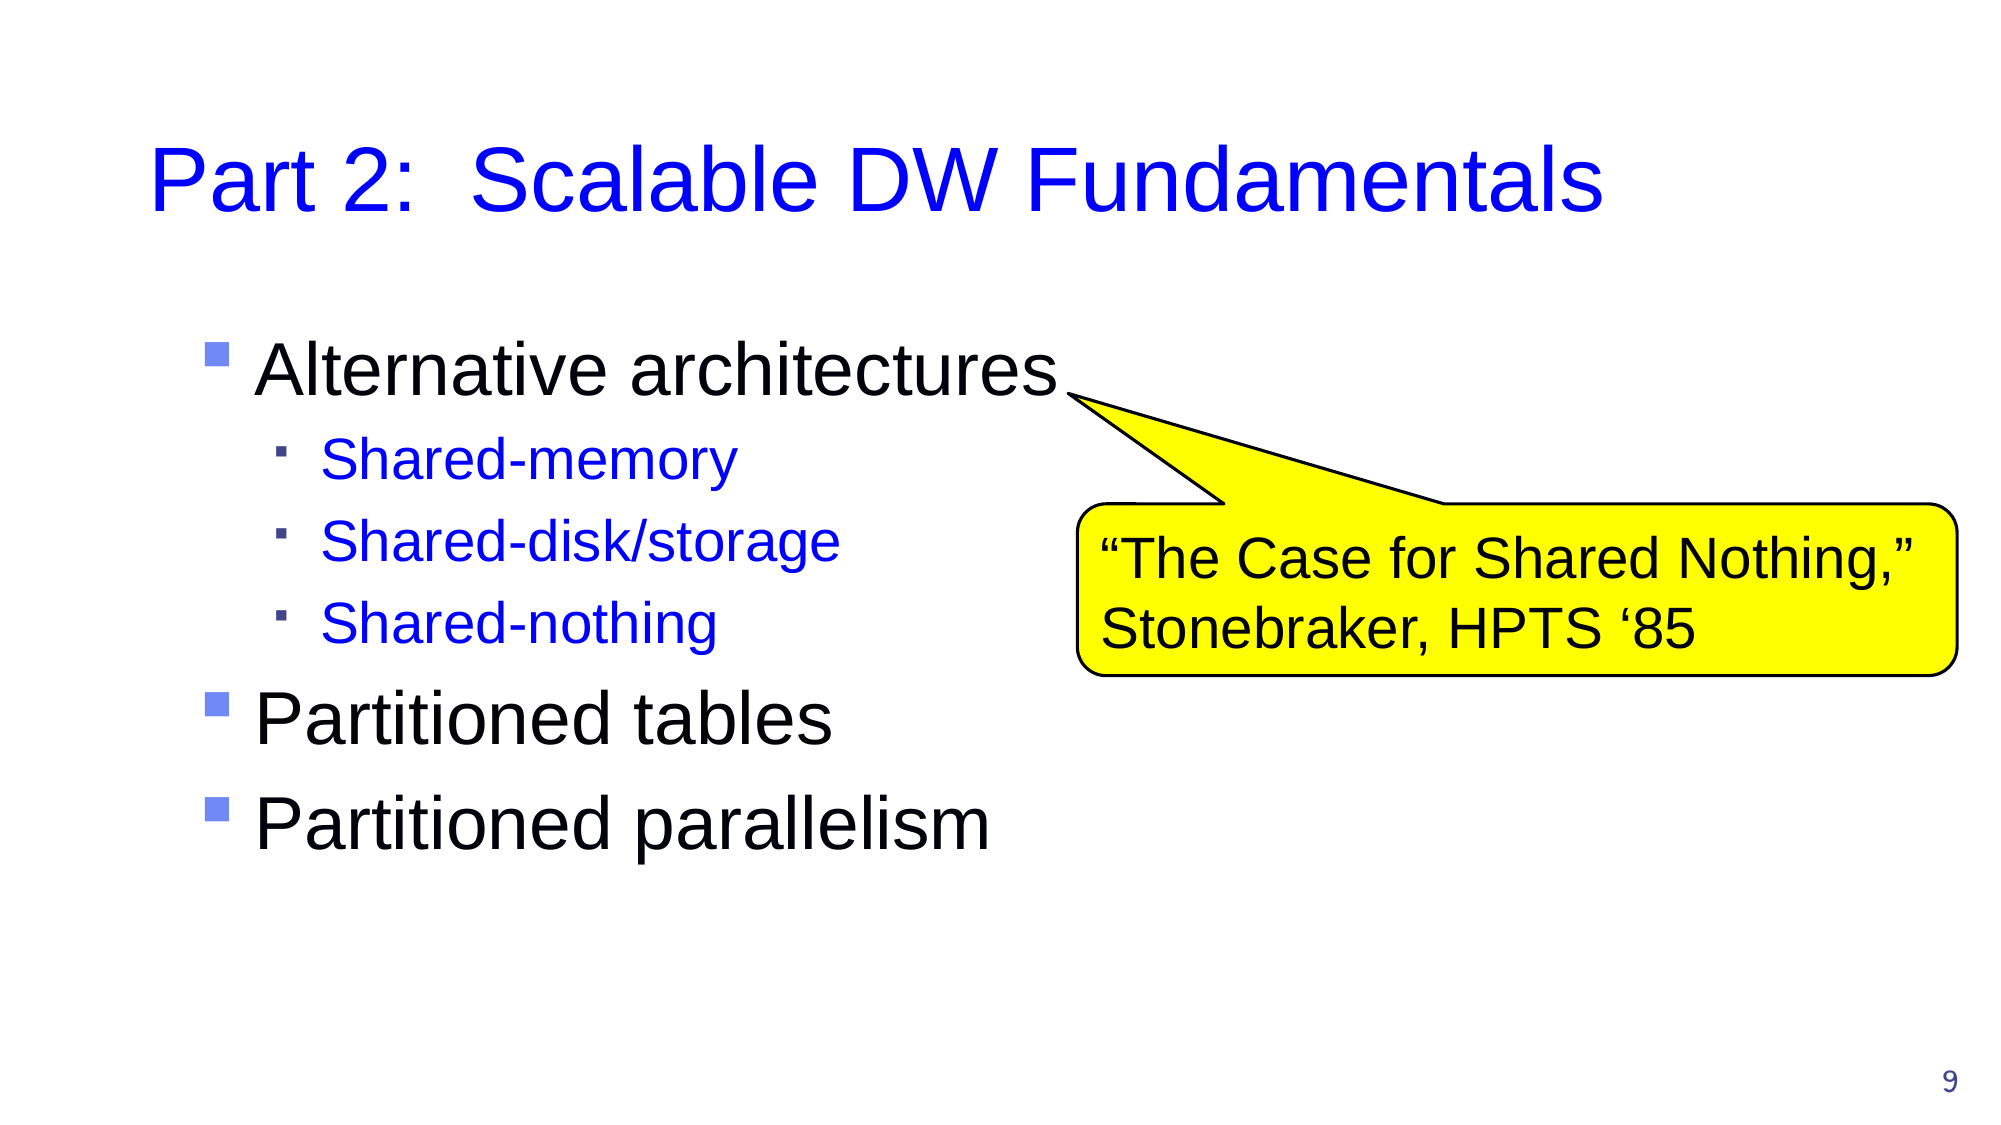

# Part 2:  Scalable DW Fundamentals
Alternative architectures
Shared-memory
Shared-disk/storage
Shared-nothing
Partitioned tables
Partitioned parallelism
“The Case for Shared Nothing,” Stonebraker, HPTS ‘85
9